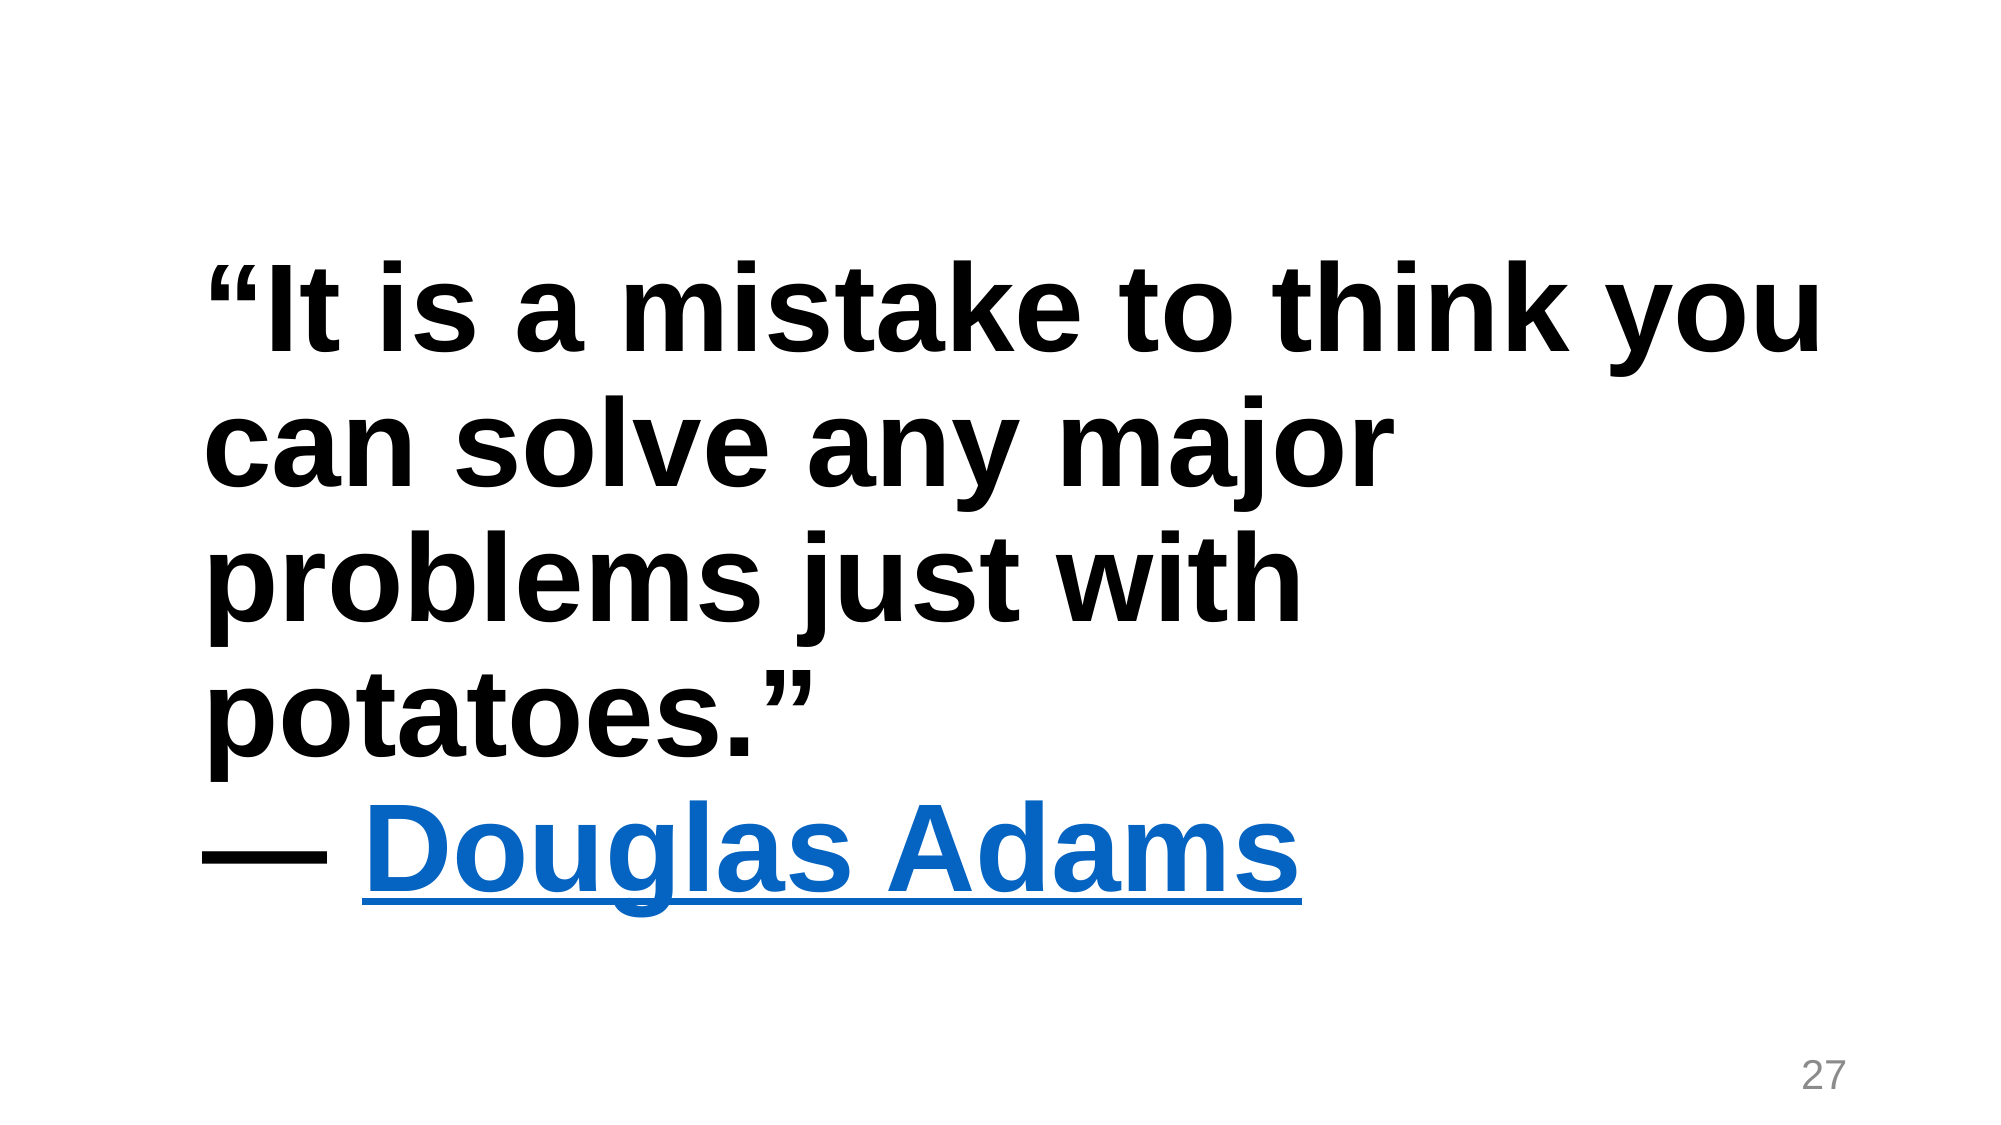

“It is a mistake to think you can solve any major problems just with potatoes.” 
― Douglas Adams
27